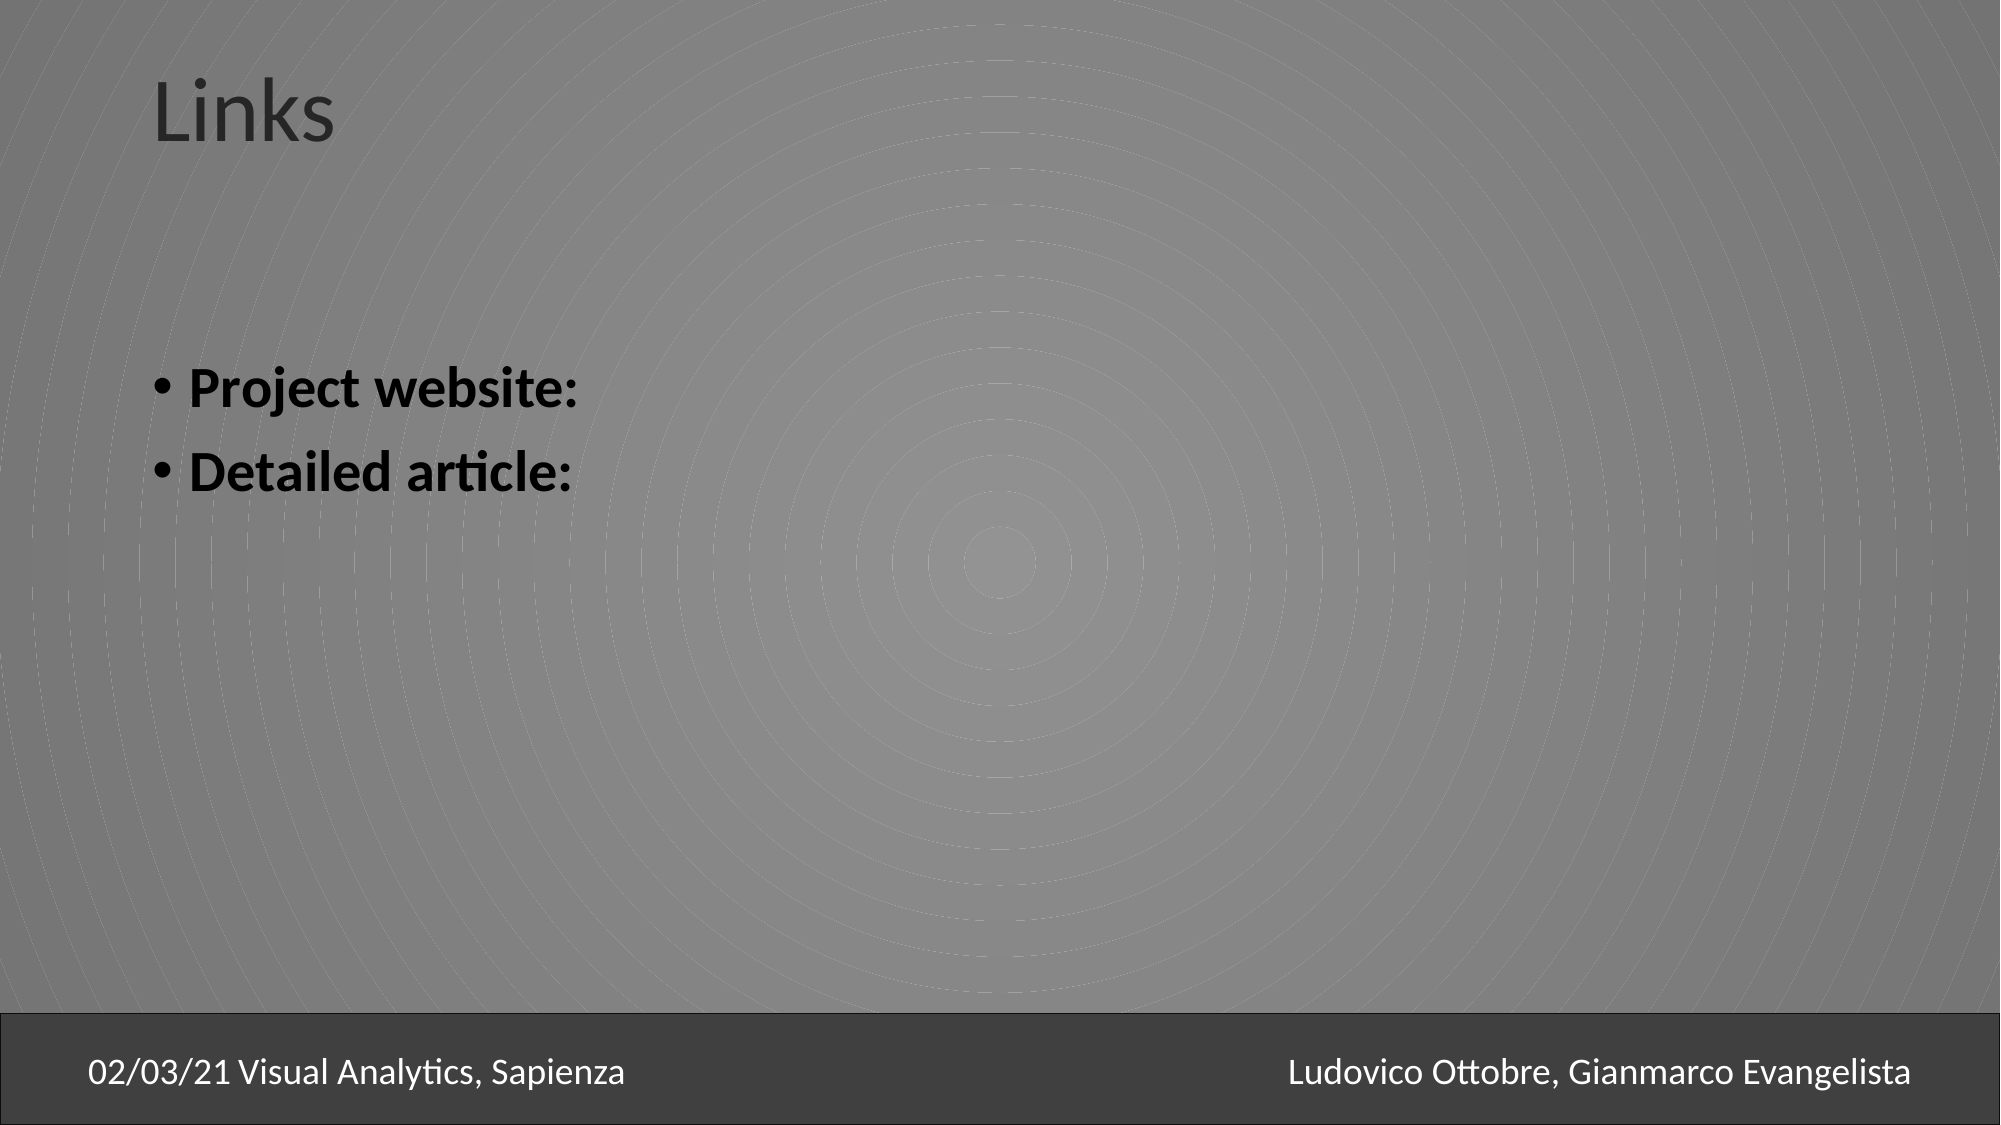

# Links
Project website:
Detailed article:

02/03/21	Visual Analytics, Sapienza					Ludovico Ottobre, Gianmarco Evangelista